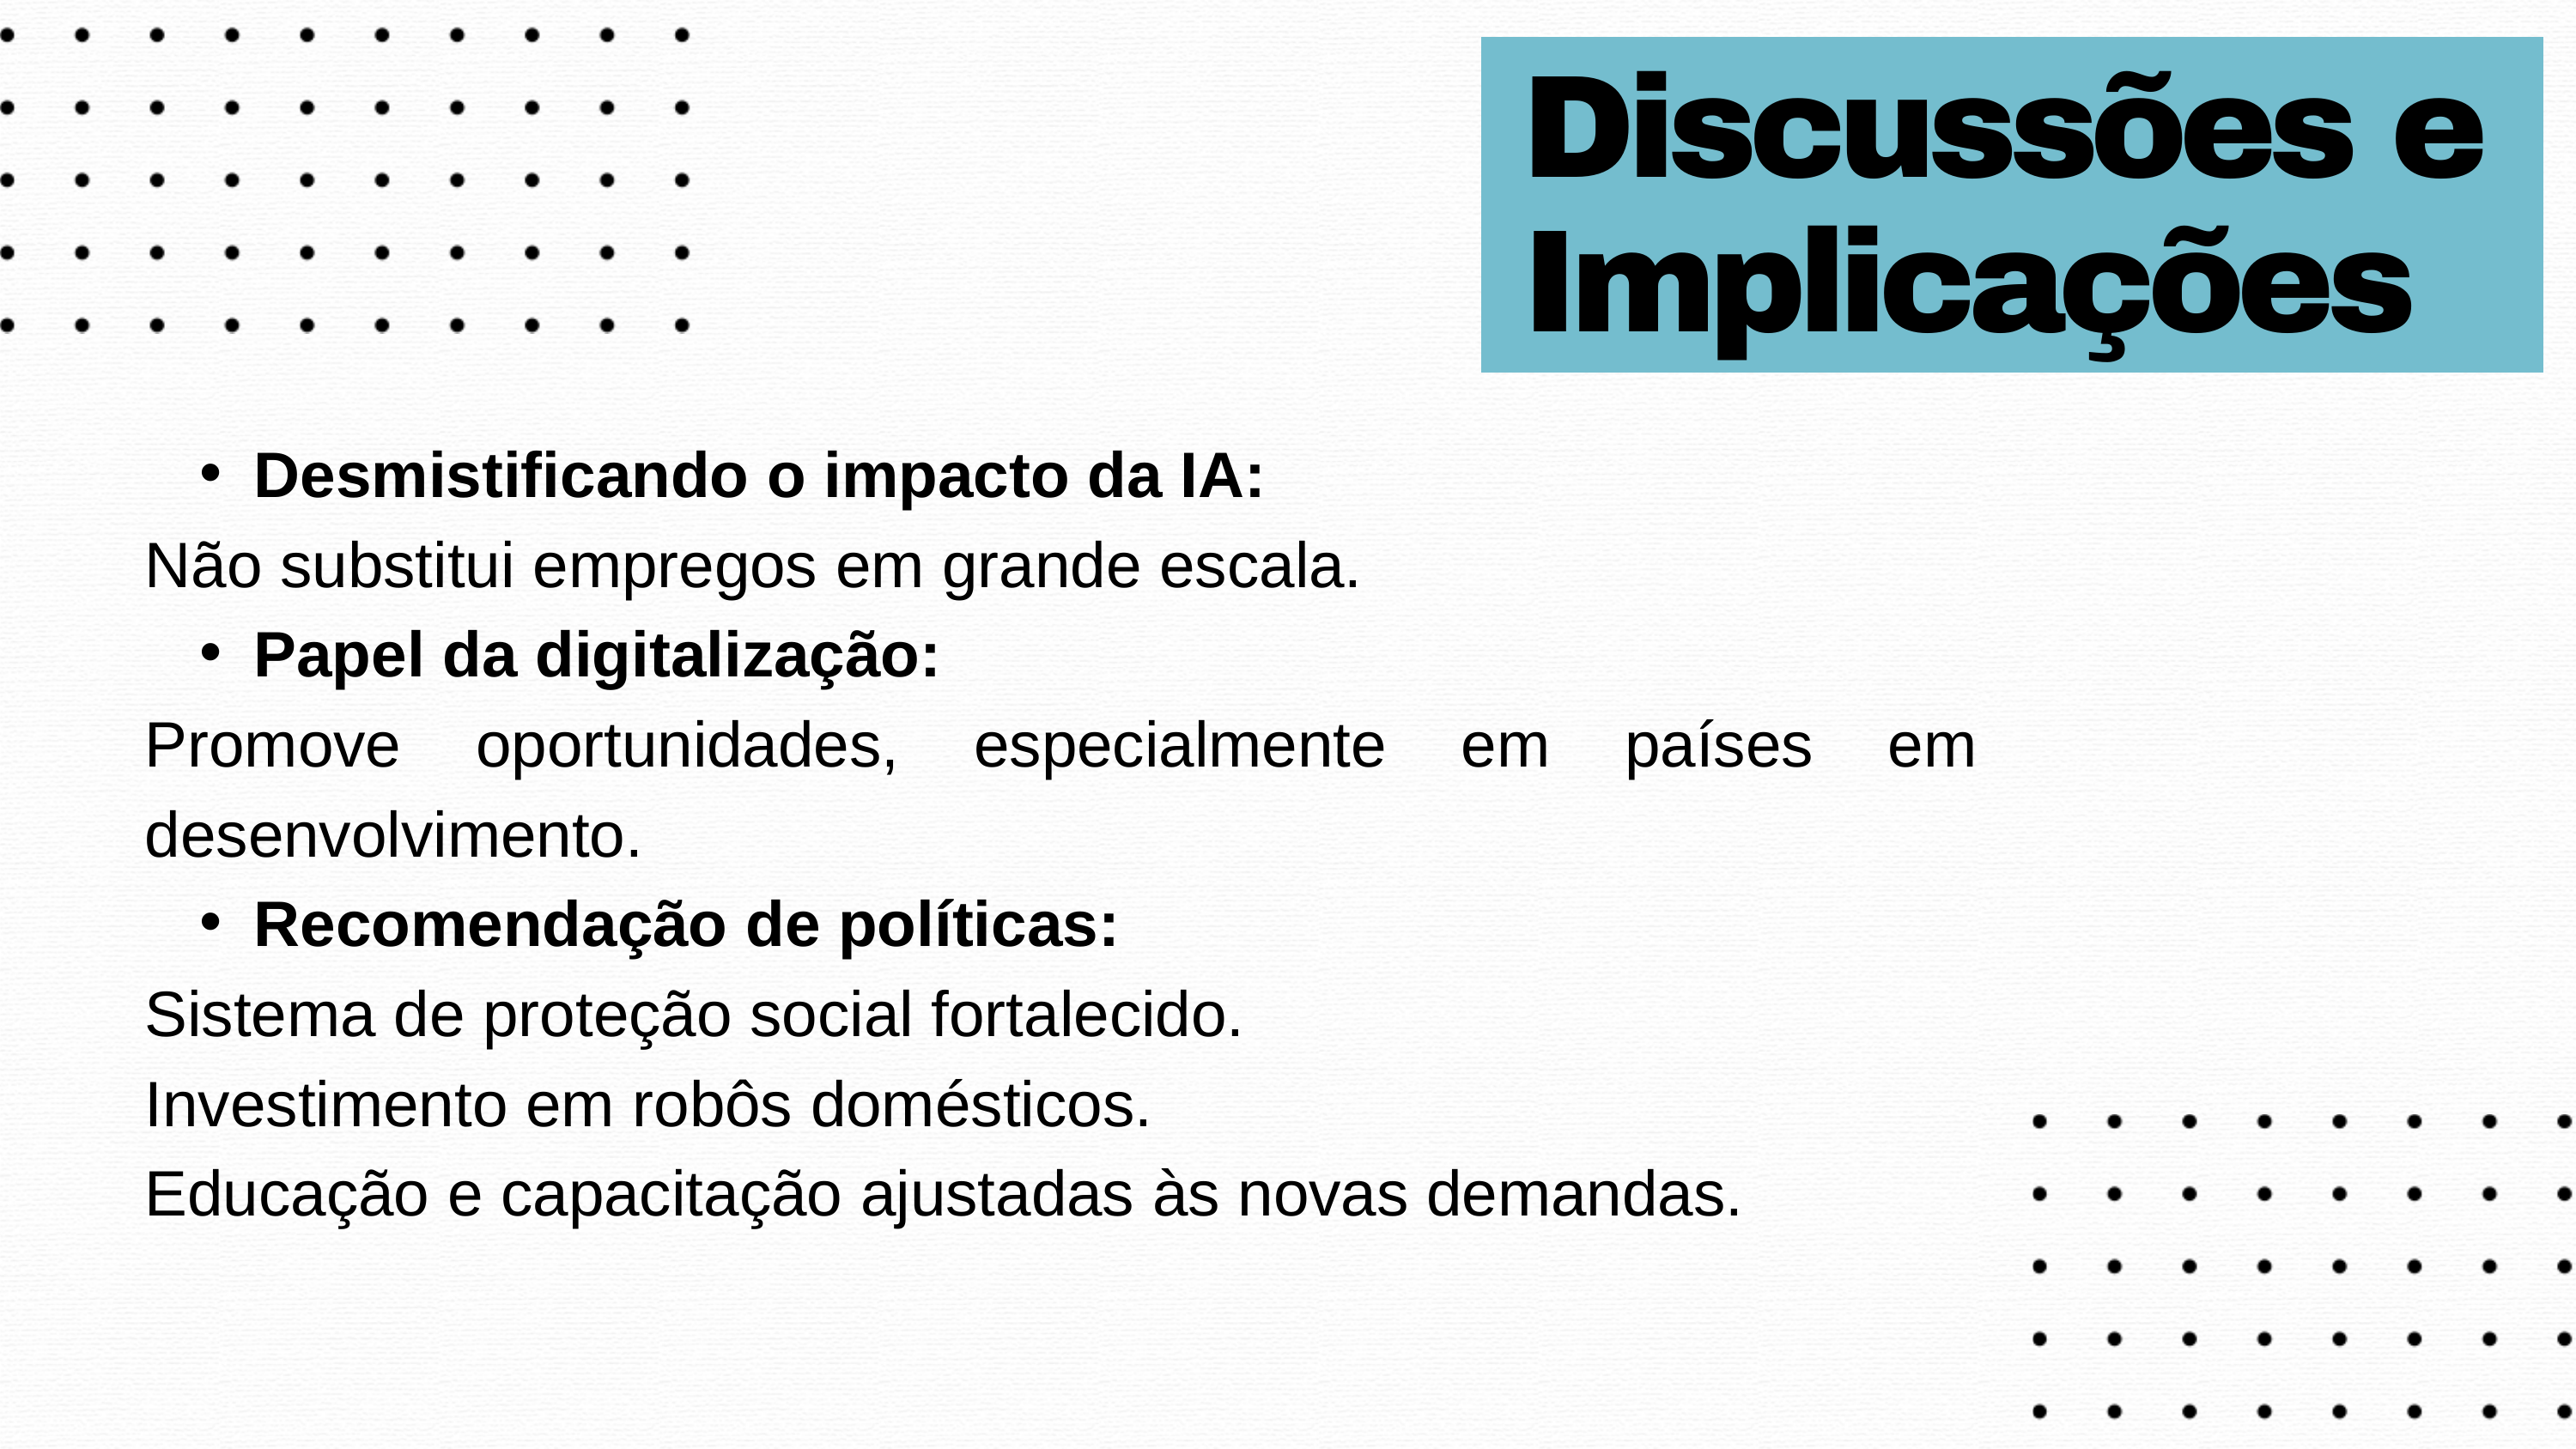

Discussões e Implicações

Desmistificando o impacto da IA:
Não substitui empregos em grande escala.
Papel da digitalização:
Promove oportunidades, especialmente em países em desenvolvimento.
Recomendação de políticas:
Sistema de proteção social fortalecido.
Investimento em robôs domésticos.
Educação e capacitação ajustadas às novas demandas.